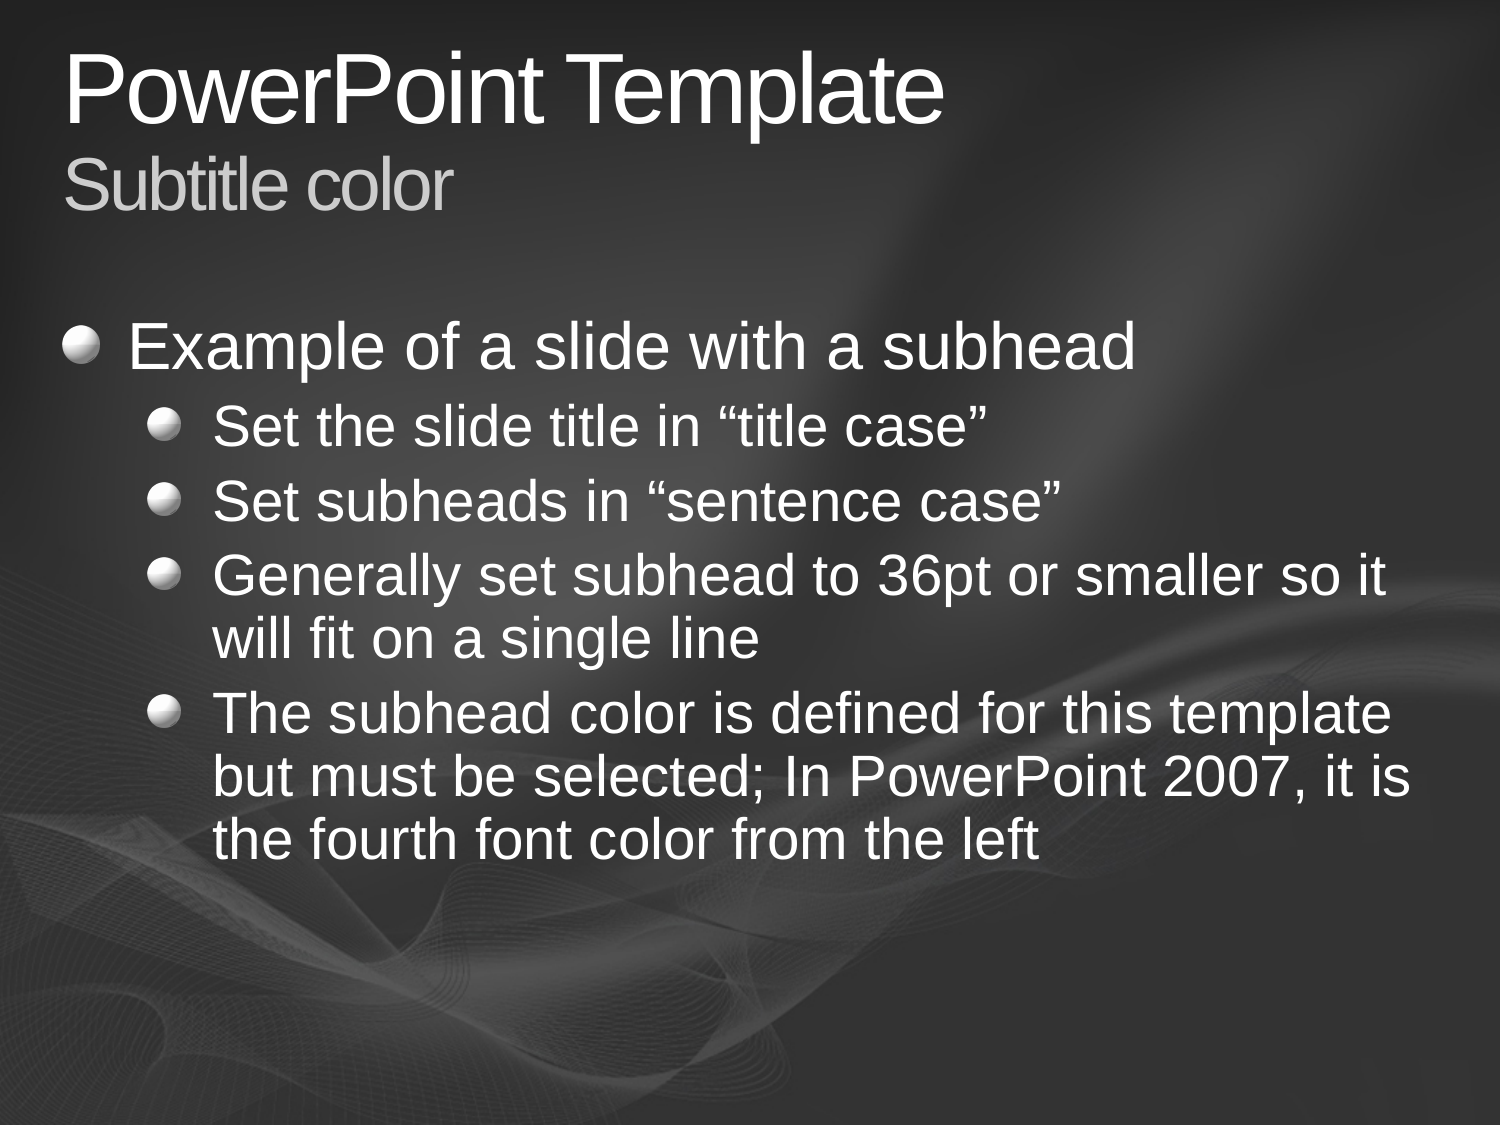

# PowerPoint Template Subtitle color
Example of a slide with a subhead
Set the slide title in “title case”
Set subheads in “sentence case”
Generally set subhead to 36pt or smaller so it will fit on a single line
The subhead color is defined for this template but must be selected; In PowerPoint 2007, it is the fourth font color from the left